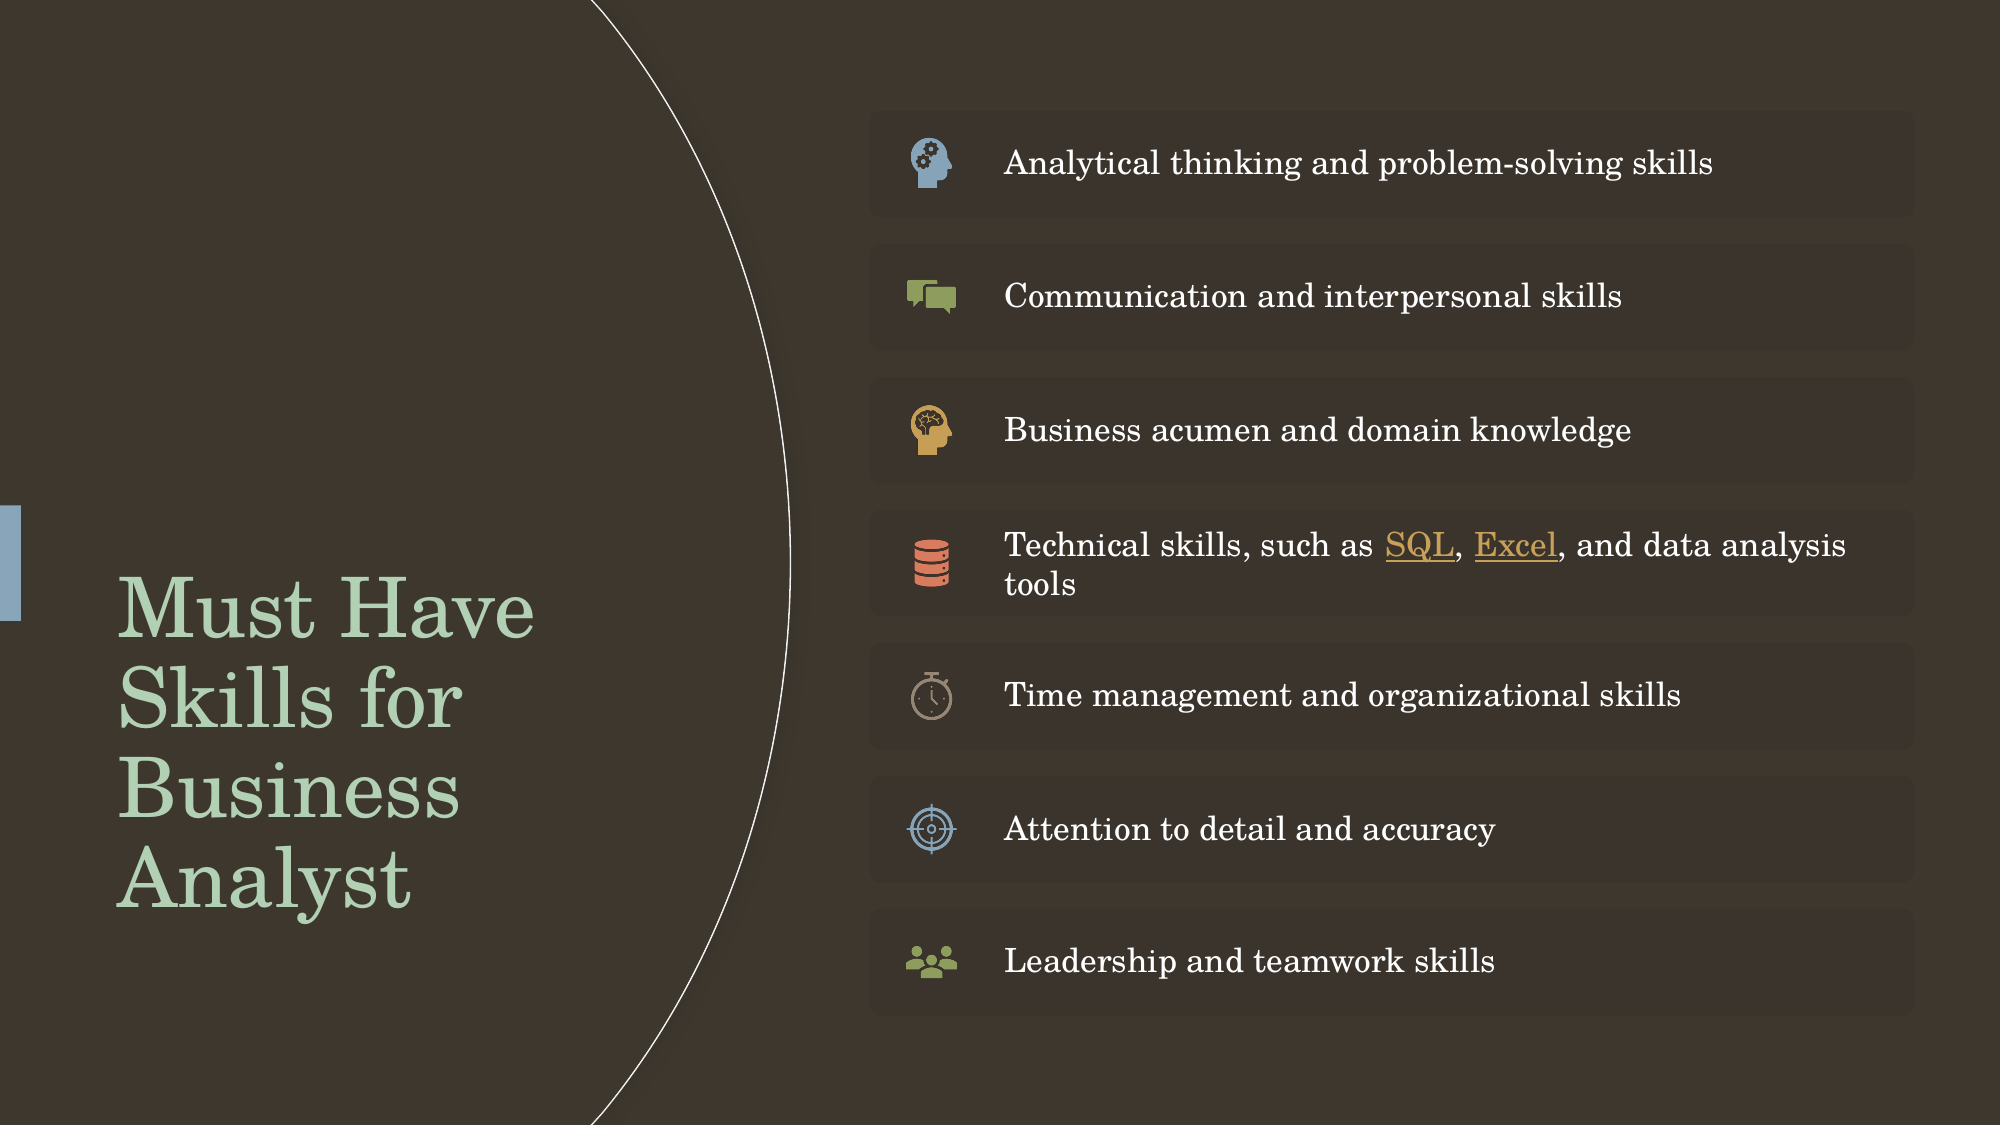

Analytical thinking and problem-solving skills
Communication and interpersonal skills
Business acumen and domain knowledge
Technical skills, such as SQL, Excel, and data analysis tools
Time management and organizational skills
Attention to detail and accuracy
Leadership and teamwork skills
# Must Have Skills for Business Analyst